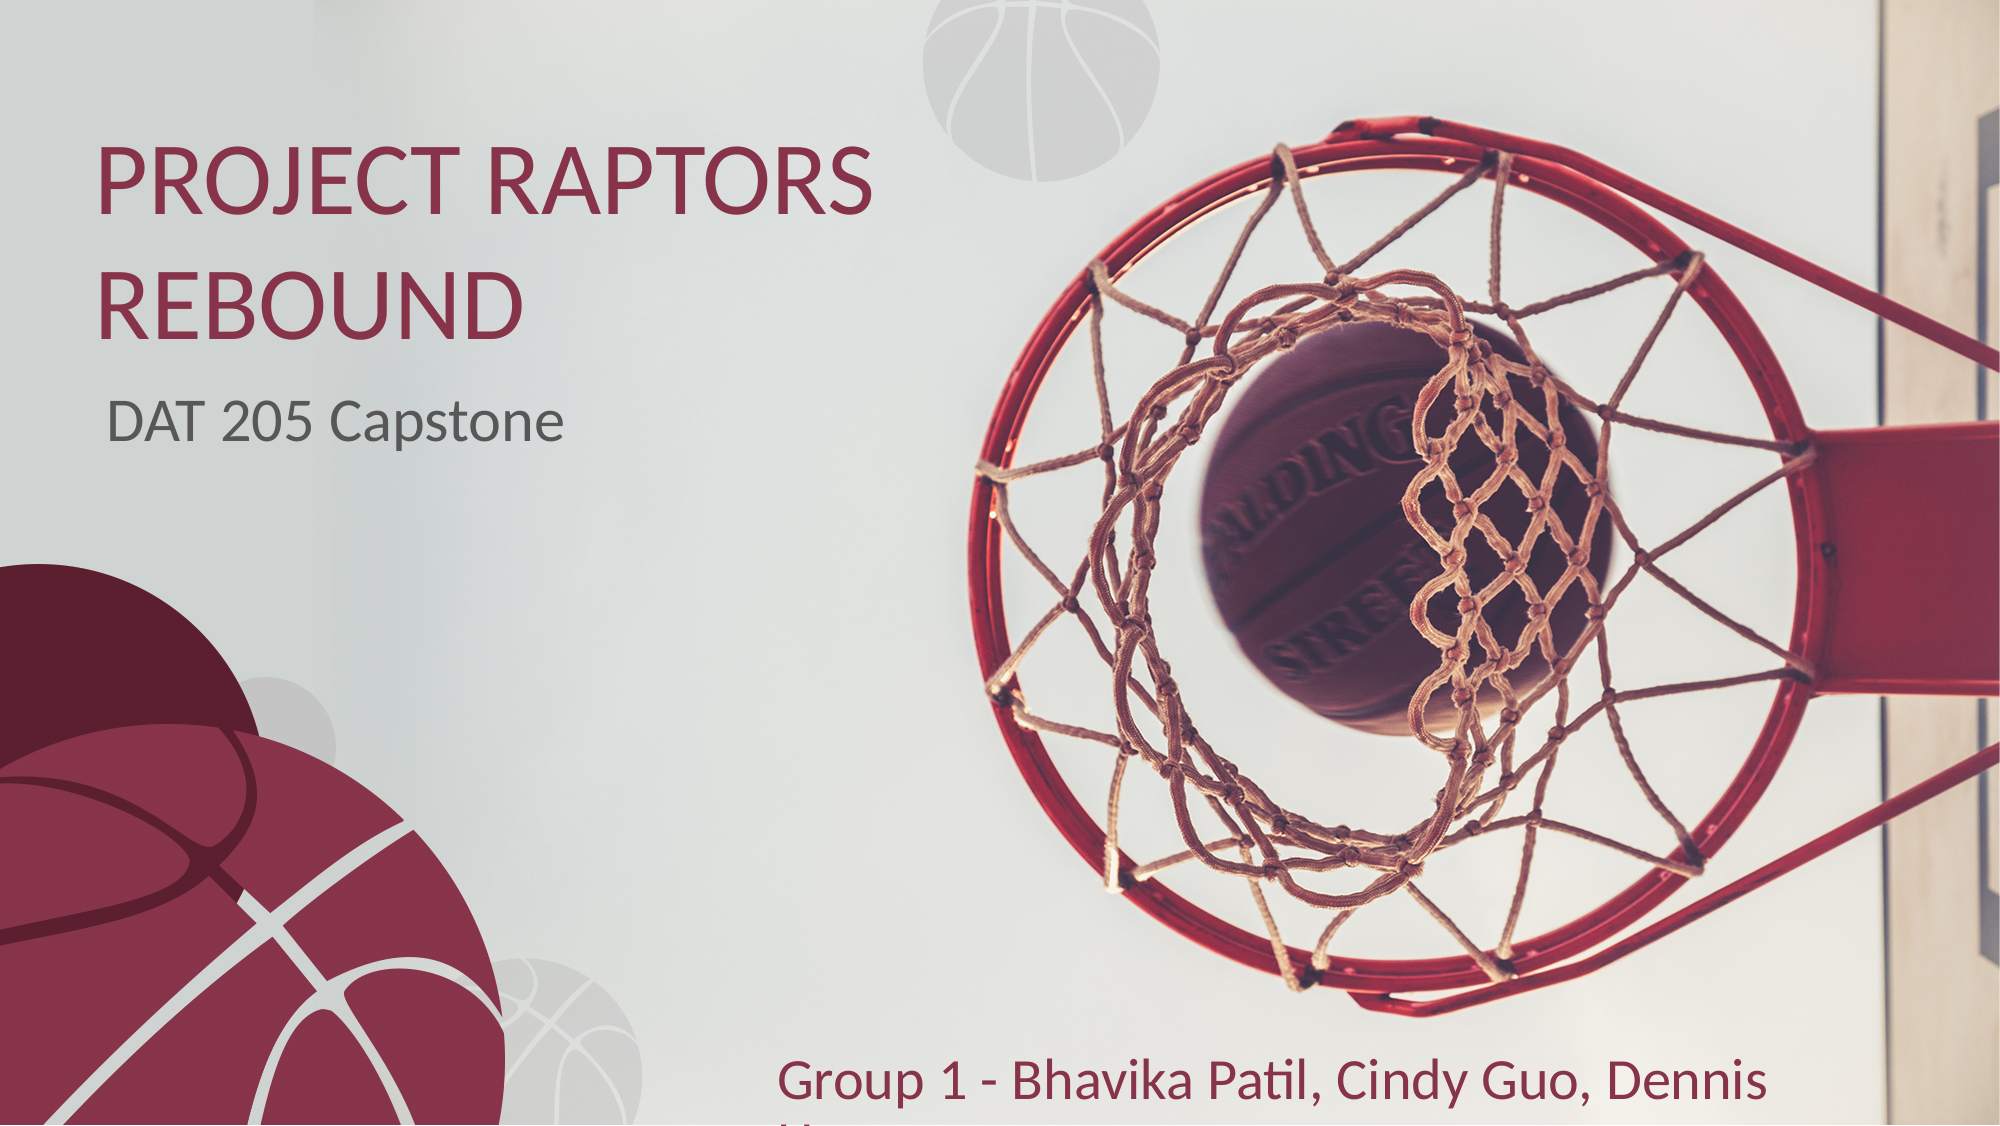

# PROJECT RAPTORS REBOUND
DAT 205 Capstone
Group 1 - Bhavika Patil, Cindy Guo, Dennis Hung